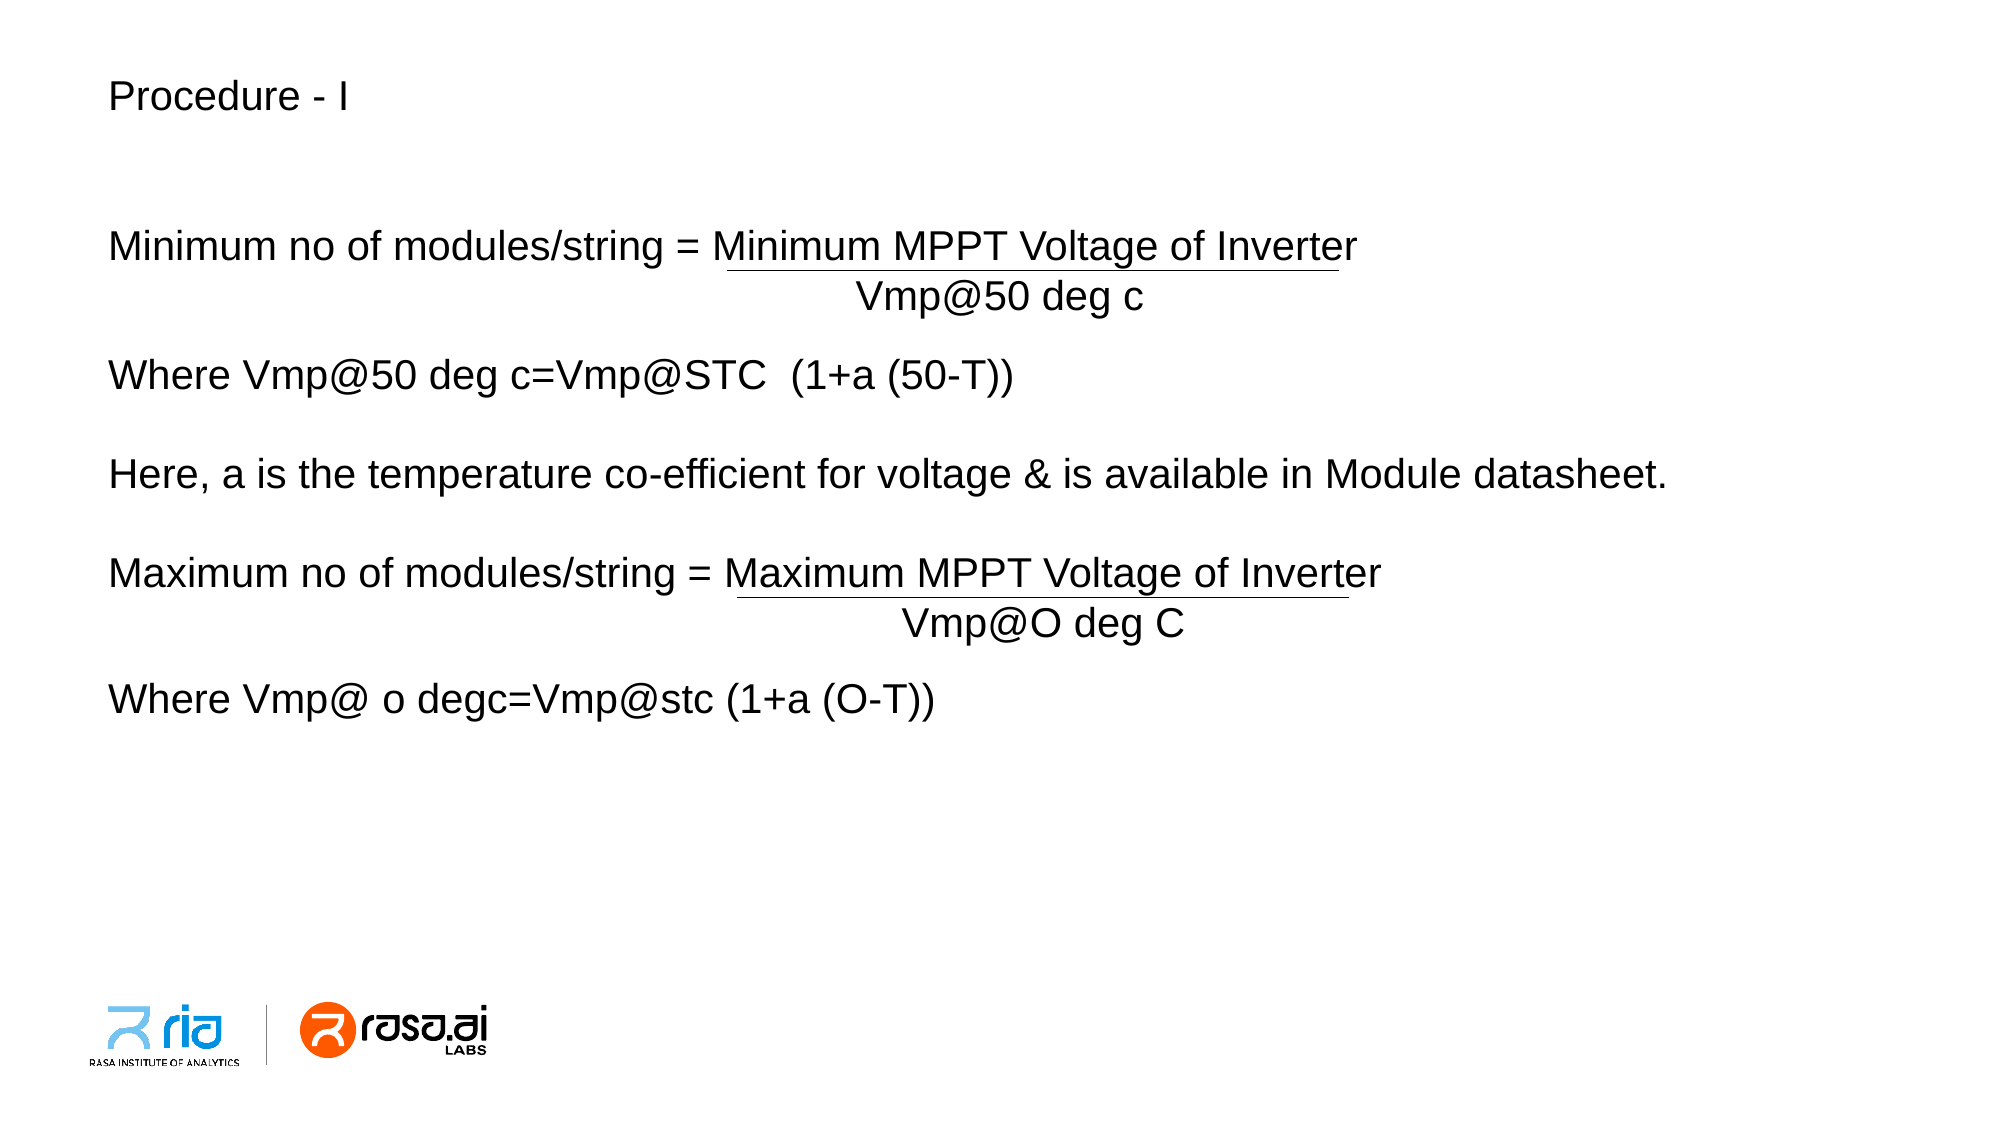

Procedure - I
Minimum no of modules/string = Minimum MPPT Voltage of Inverter
                                                                 Vmp@50 deg c
Where Vmp@50 deg c=Vmp@STC  (1+a (50-T))
Here, a is the temperature co-efficient for voltage & is available in Module datasheet.
Maximum no of modules/string = Maximum MPPT Voltage of Inverter
                                                                     Vmp@O deg C
Where Vmp@ o degc=Vmp@stc (1+a (O-T))